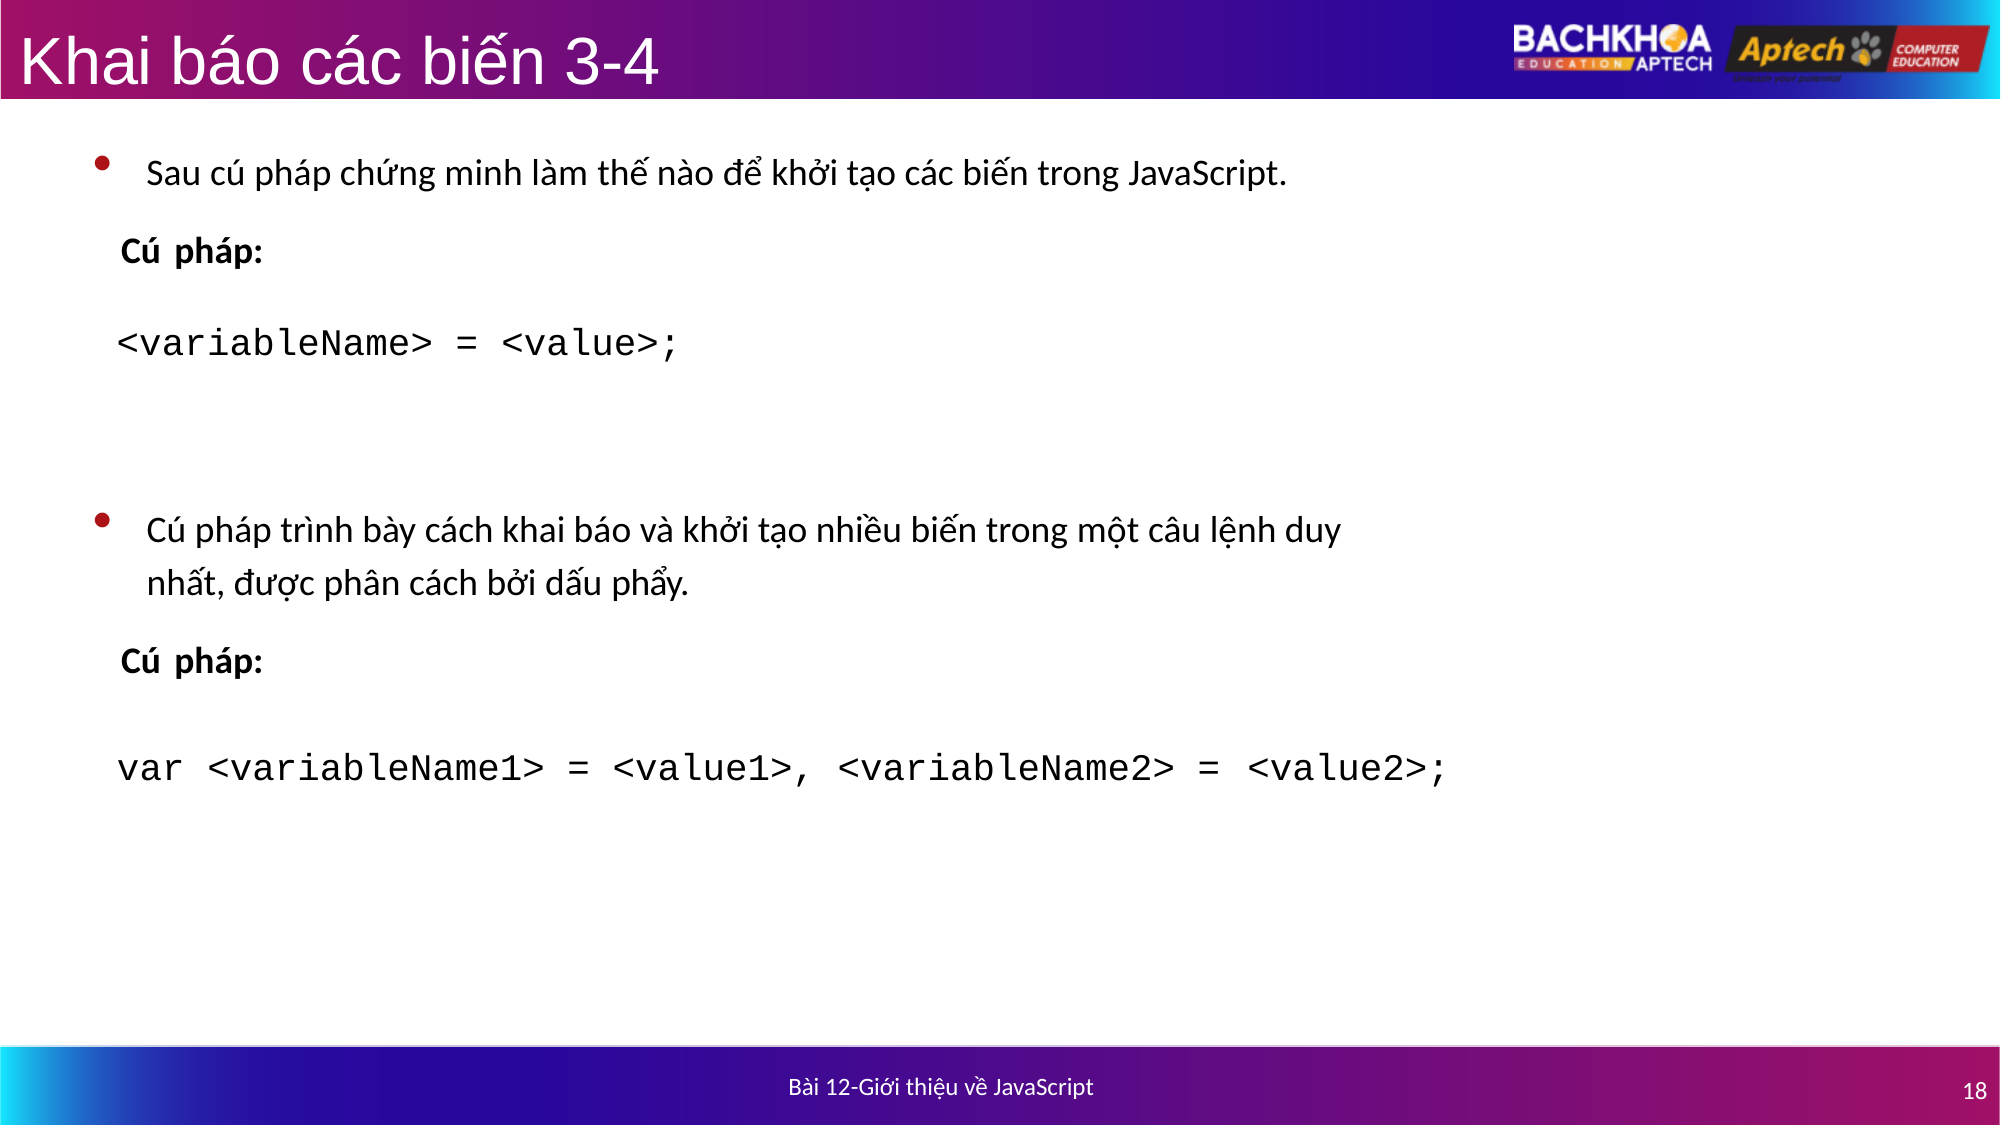

# Khai báo các biến 3-4
Sau cú pháp chứng minh làm thế nào để khởi tạo các biến trong JavaScript.
Cú pháp:

<variableName> = <value>;
Cú pháp trình bày cách khai báo và khởi tạo nhiều biến trong một câu lệnh duy
nhất, được phân cách bởi dấu phẩy.
Cú pháp:

var <variableName1> = <value1>, <variableName2> = <value2>;
Bài 12-Giới thiệu về JavaScript
18